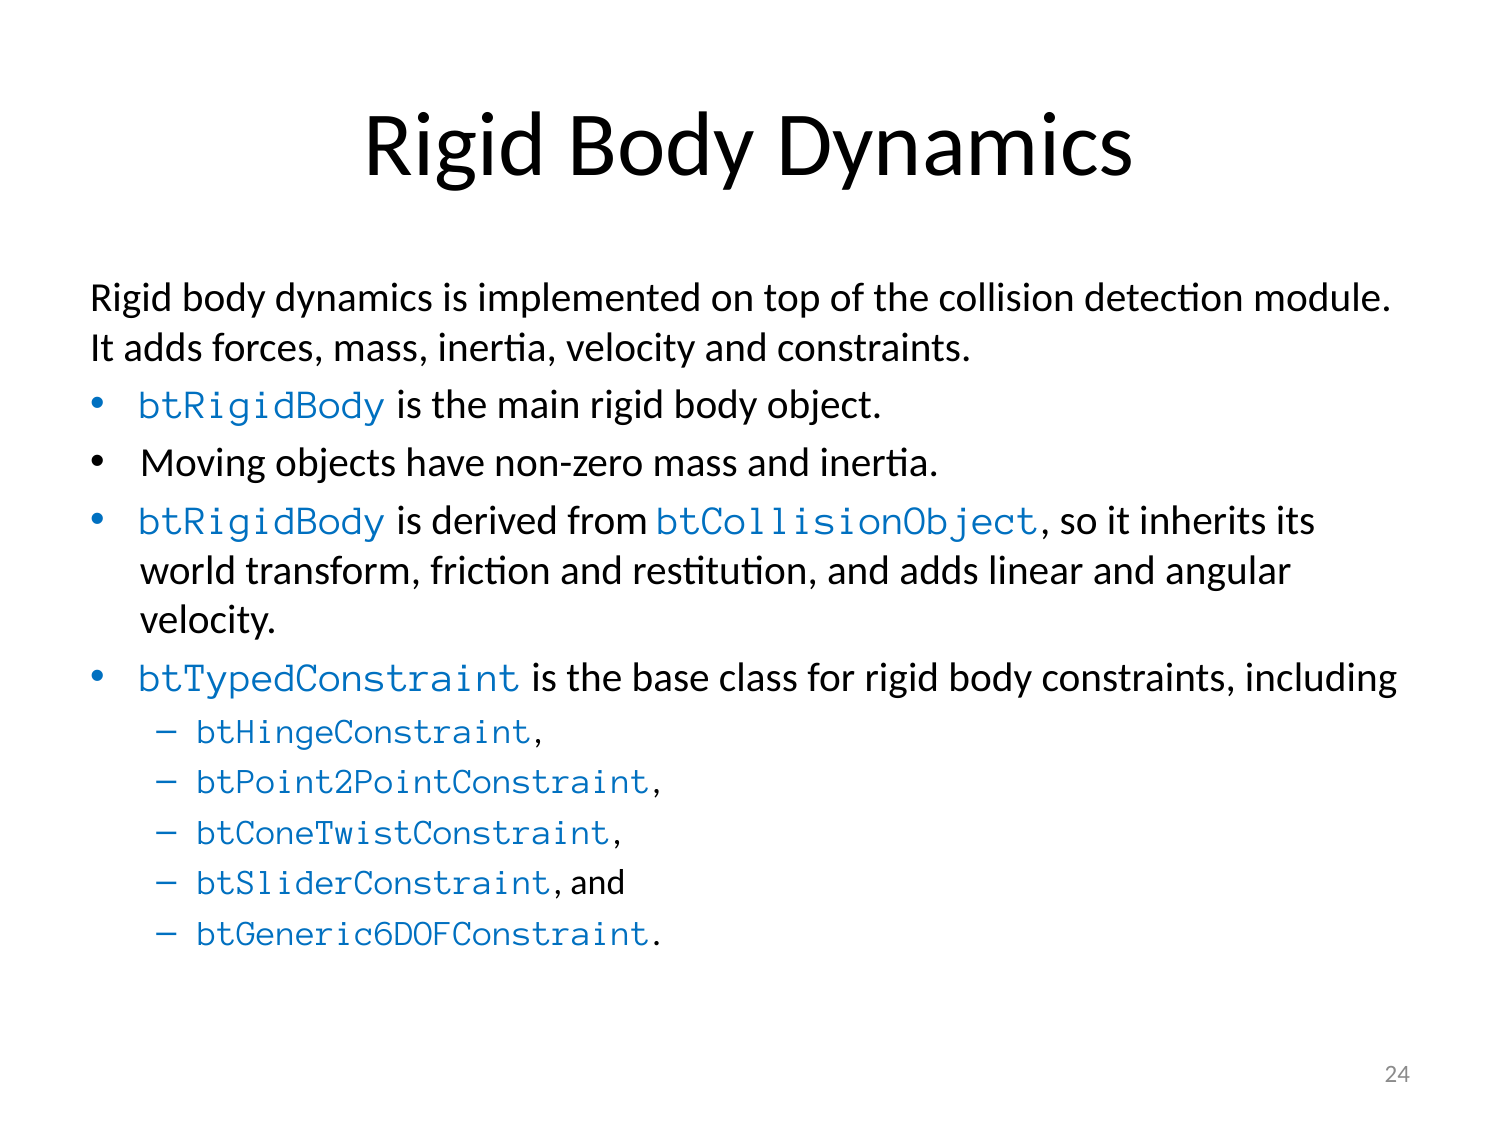

# Rigid Body Dynamics
Rigid body dynamics is implemented on top of the collision detection module. It adds forces, mass, inertia, velocity and constraints.
btRigidBody is the main rigid body object.
Moving objects have non-zero mass and inertia.
btRigidBody is derived from btCollisionObject, so it inherits its world transform, friction and restitution, and adds linear and angular velocity.
btTypedConstraint is the base class for rigid body constraints, including
btHingeConstraint,
btPoint2PointConstraint,
btConeTwistConstraint,
btSliderConstraint, and
btGeneric6DOFConstraint.
24